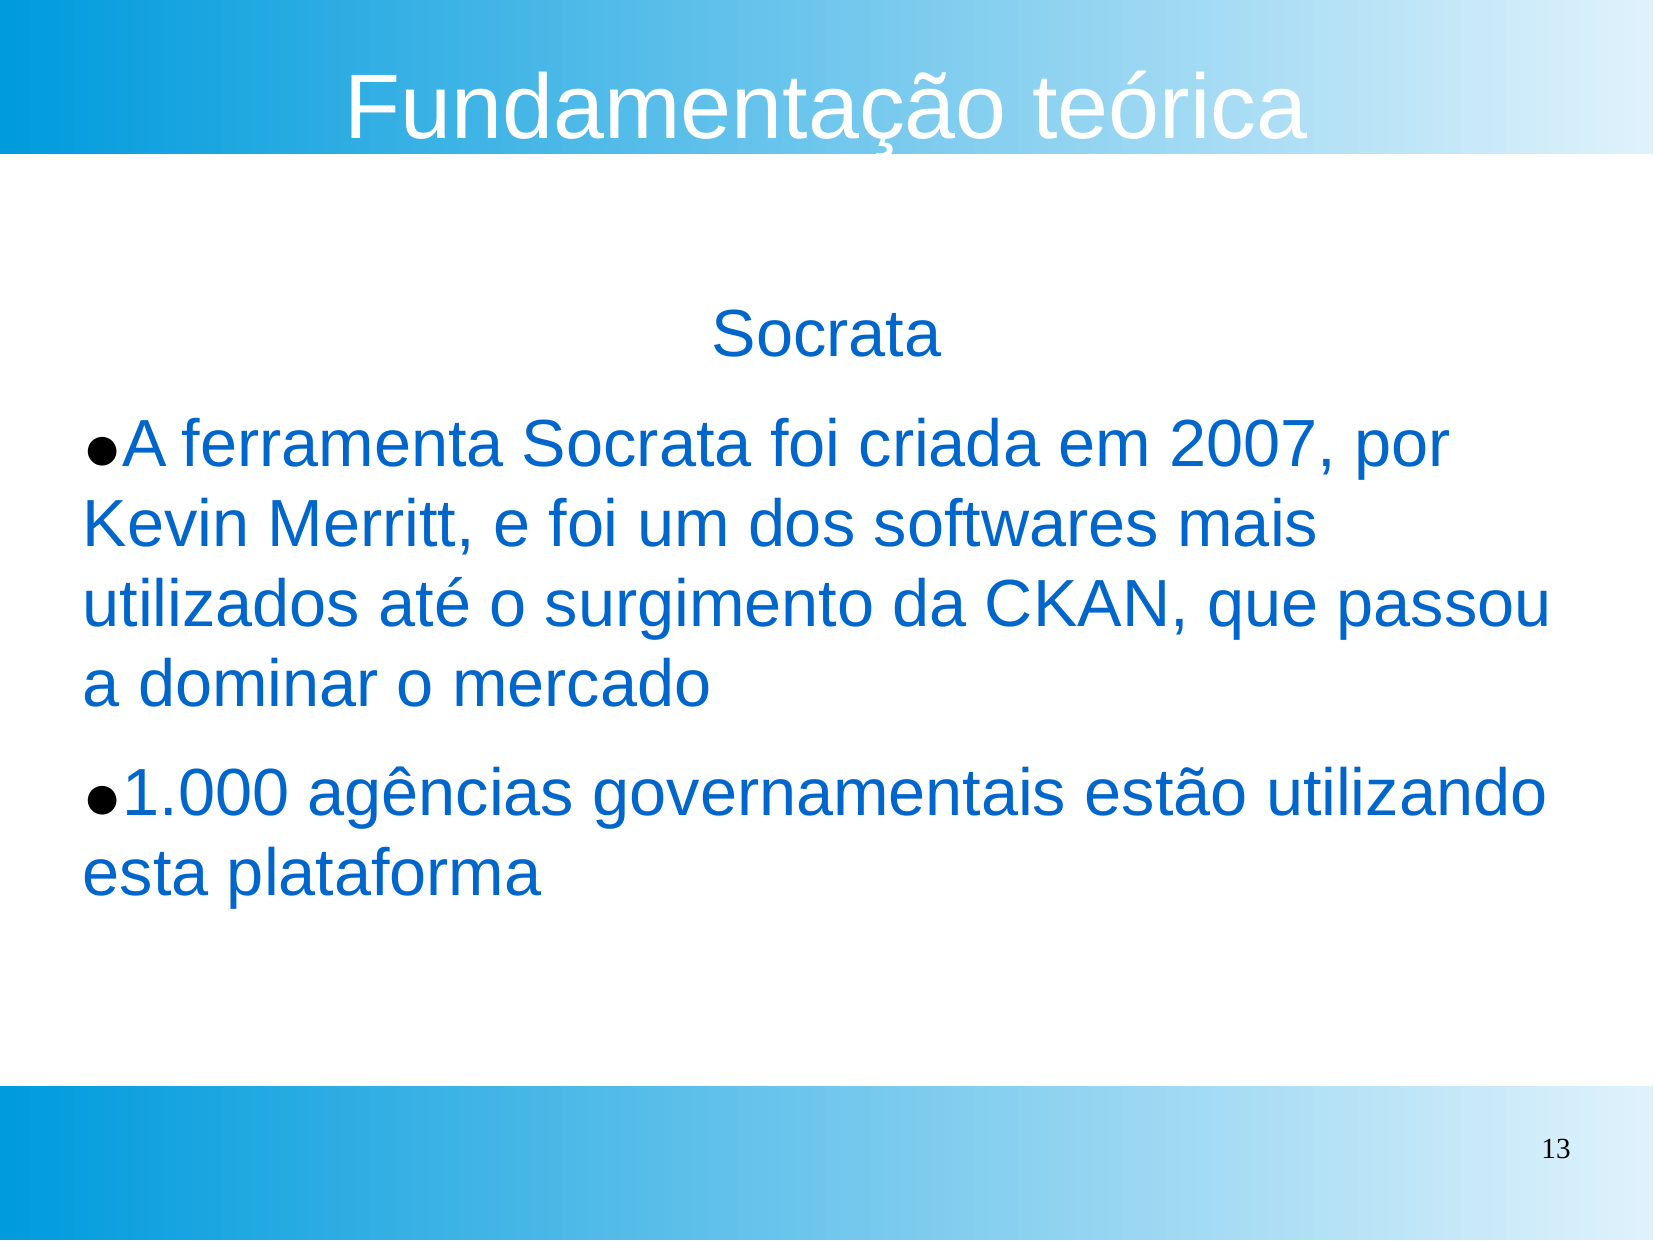

Fundamentação teórica
Socrata
A ferramenta Socrata foi criada em 2007, por Kevin Merritt, e foi um dos softwares mais utilizados até o surgimento da CKAN, que passou a dominar o mercado
1.000 agências governamentais estão utilizando esta plataforma
13